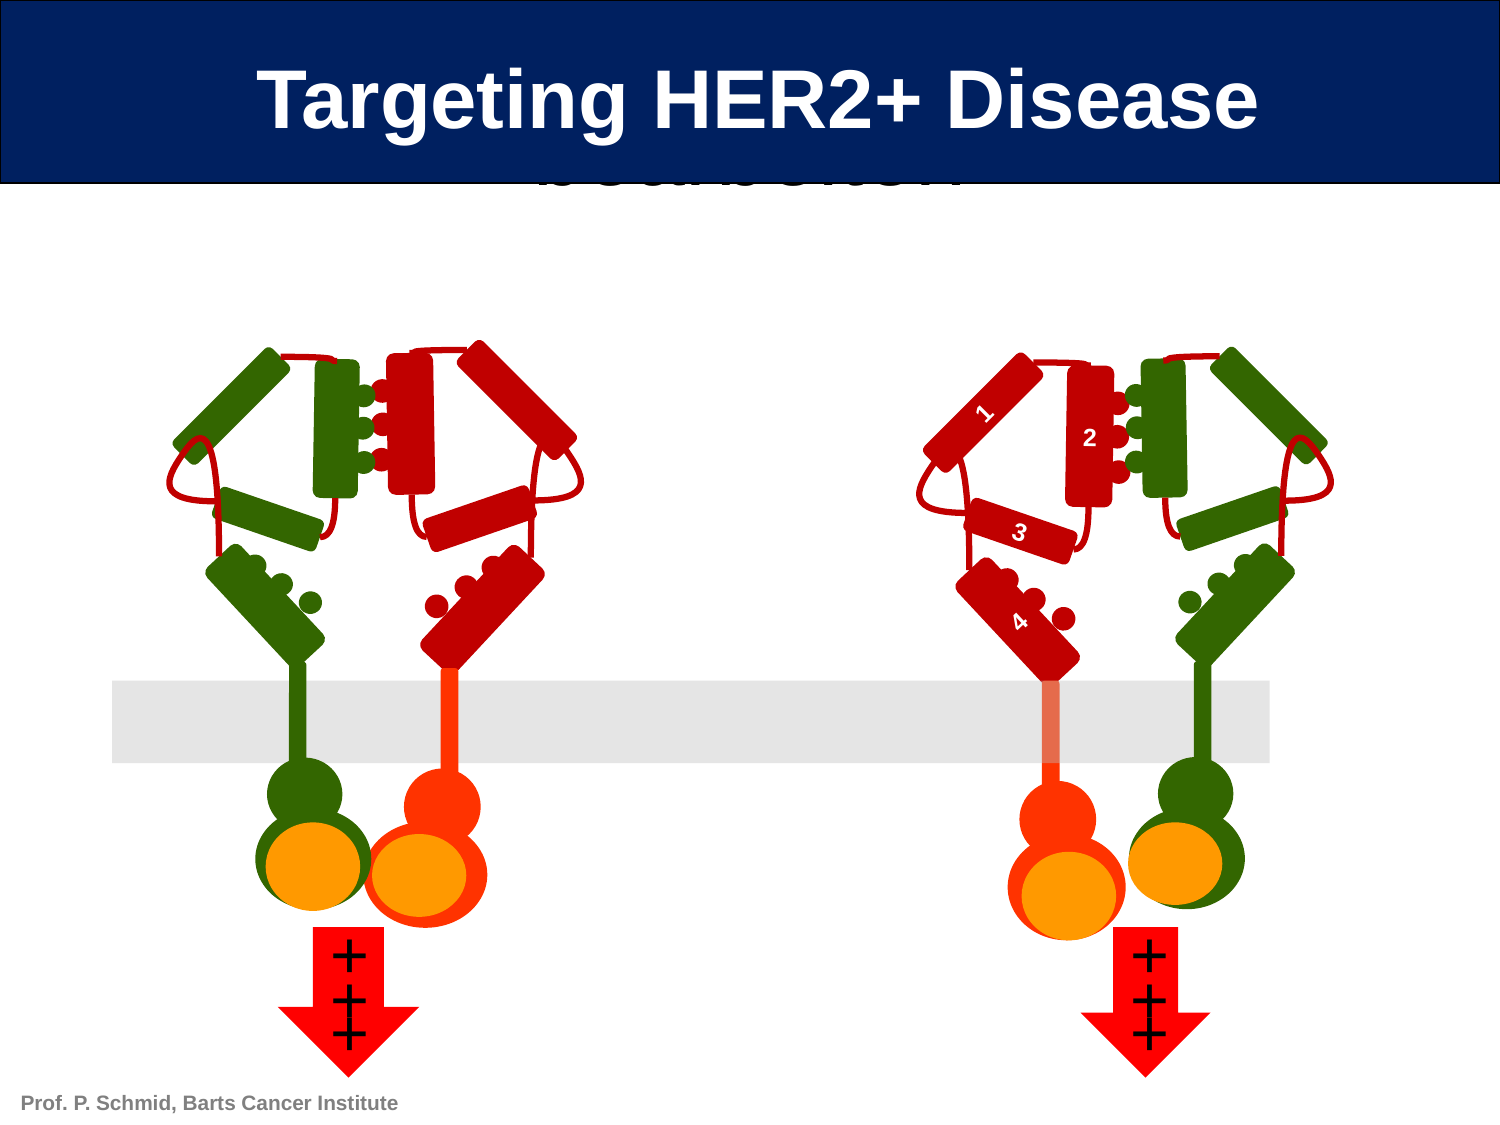

Targeting HER2+ Disease

1
2

3
4

+

+
+
+

+
+